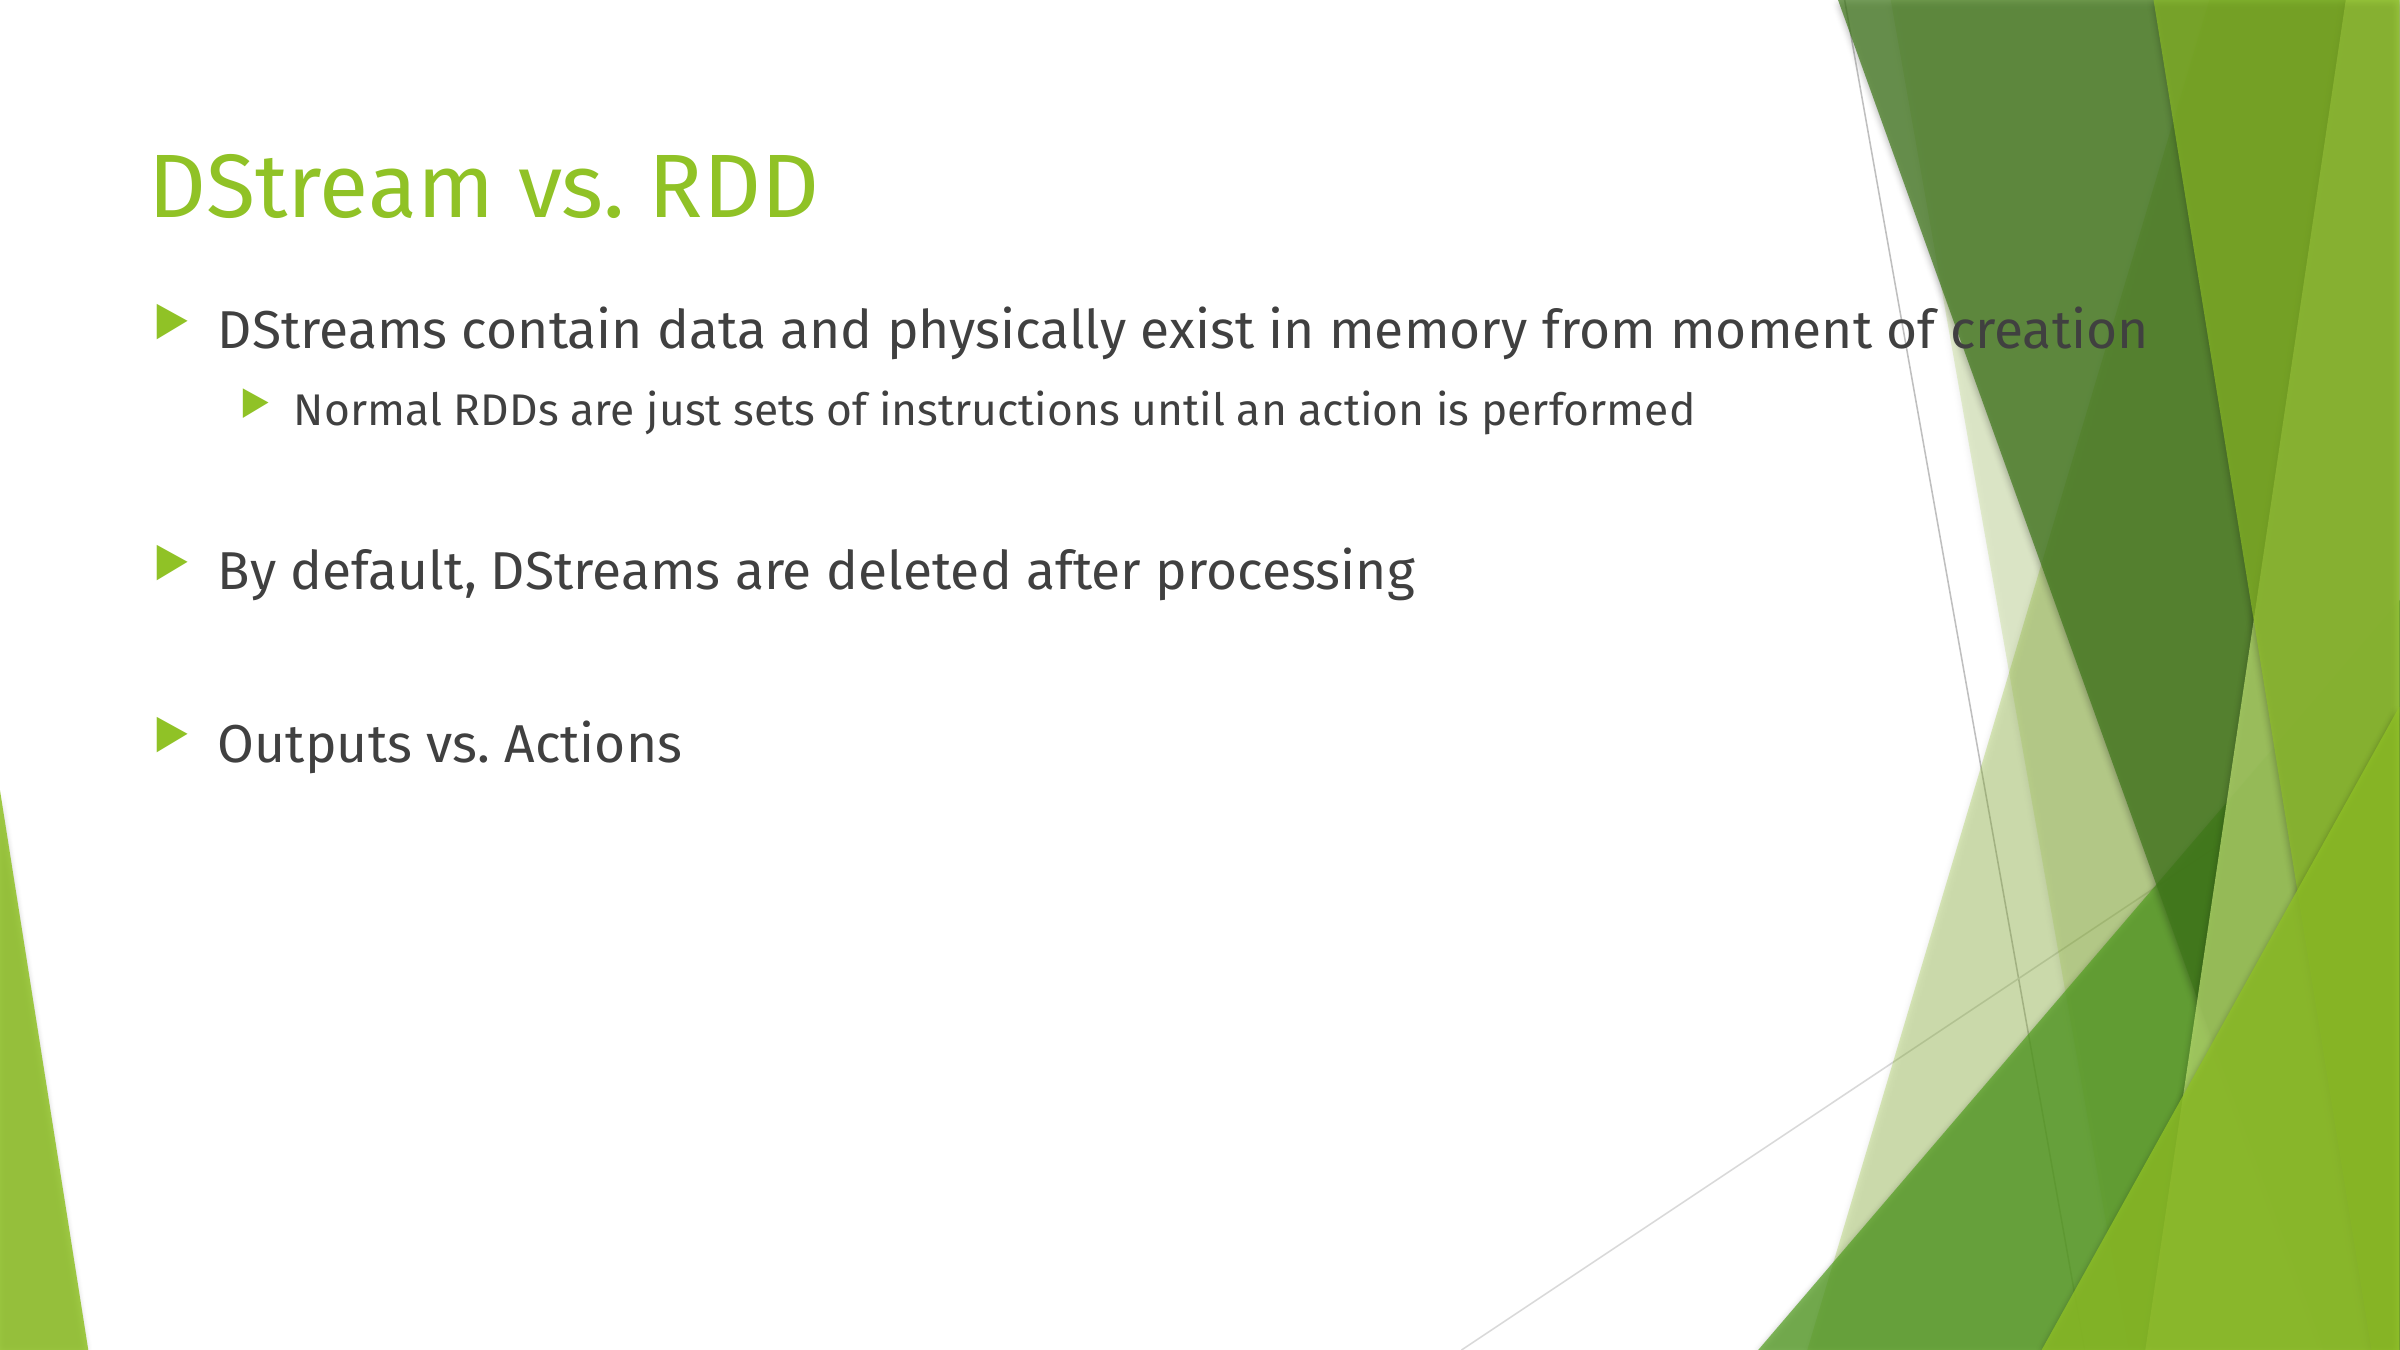

# DStream vs. RDD
DStreams contain data and physically exist in memory from moment of creation
Normal RDDs are just sets of instructions until an action is performed

By default, DStreams are deleted after processing

Outputs vs. Actions